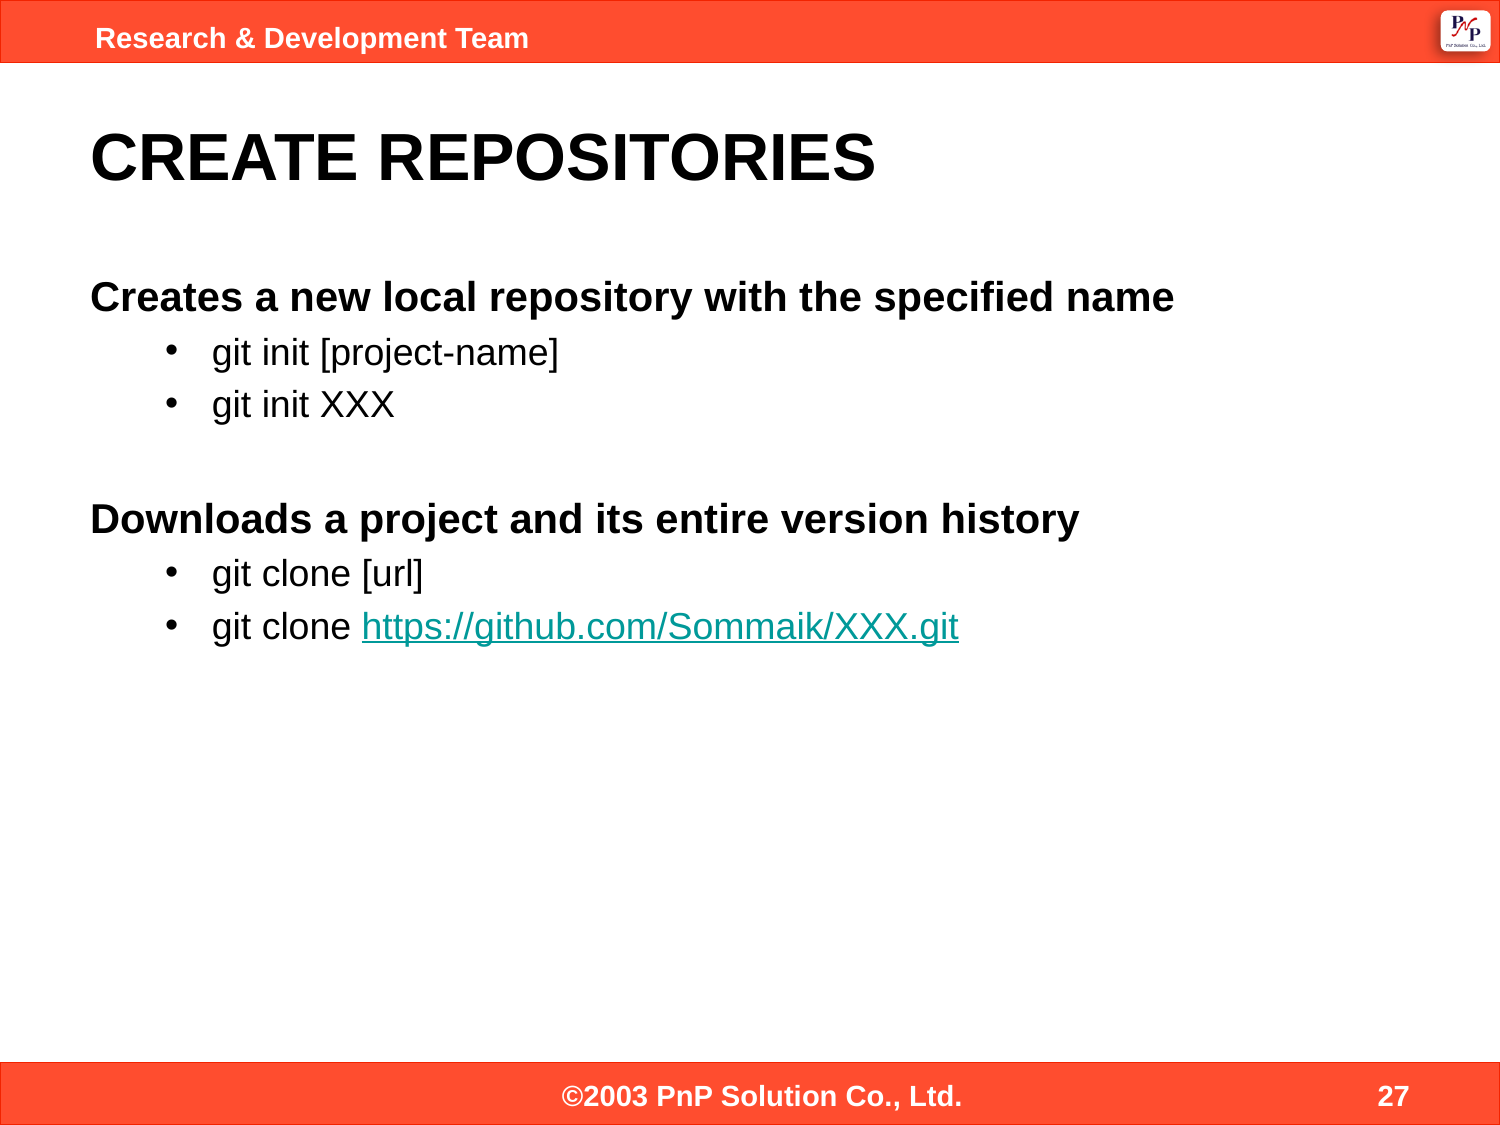

# CREATE REPOSITORIES
Creates a new local repository with the specified name
git init [project-name]
git init XXX

Downloads a project and its entire version history
git clone [url]
git clone https://github.com/Sommaik/XXX.git

©2003 PnP Solution Co., Ltd.
27